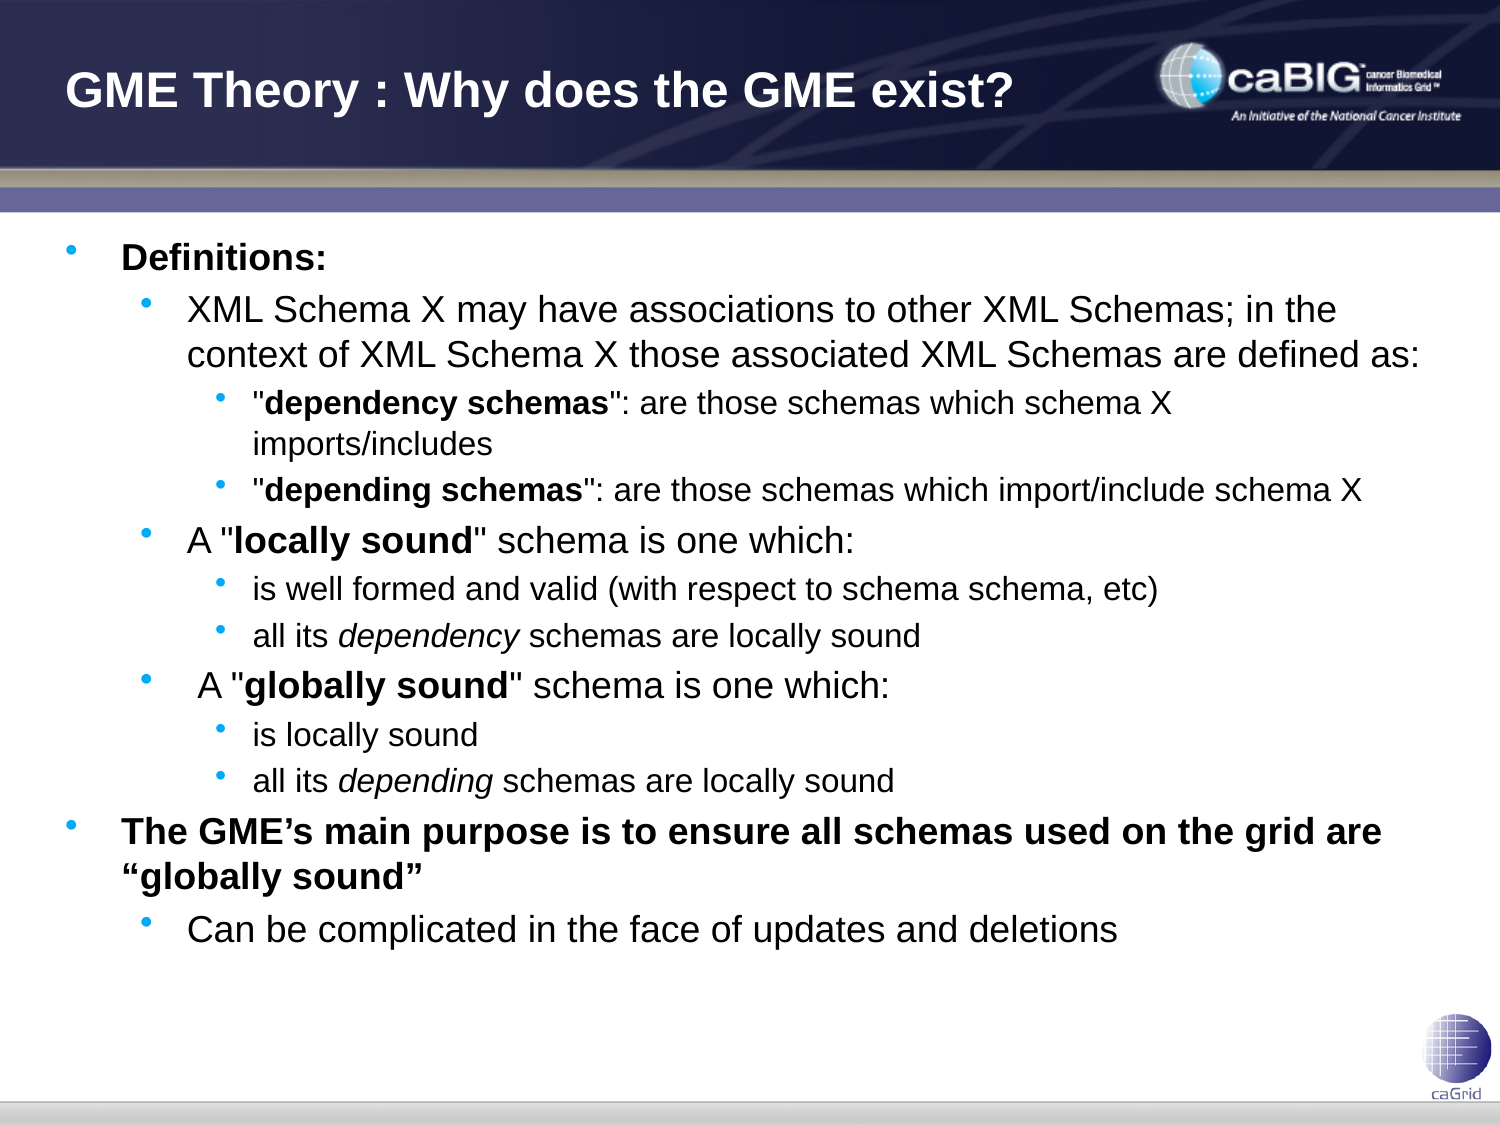

# GME Theory : Why does the GME exist?
Definitions:
XML Schema X may have associations to other XML Schemas; in the context of XML Schema X those associated XML Schemas are defined as:
"dependency schemas": are those schemas which schema X imports/includes
"depending schemas": are those schemas which import/include schema X
A "locally sound" schema is one which:
is well formed and valid (with respect to schema schema, etc)
all its dependency schemas are locally sound
 A "globally sound" schema is one which:
is locally sound
all its depending schemas are locally sound
The GME’s main purpose is to ensure all schemas used on the grid are “globally sound”
Can be complicated in the face of updates and deletions